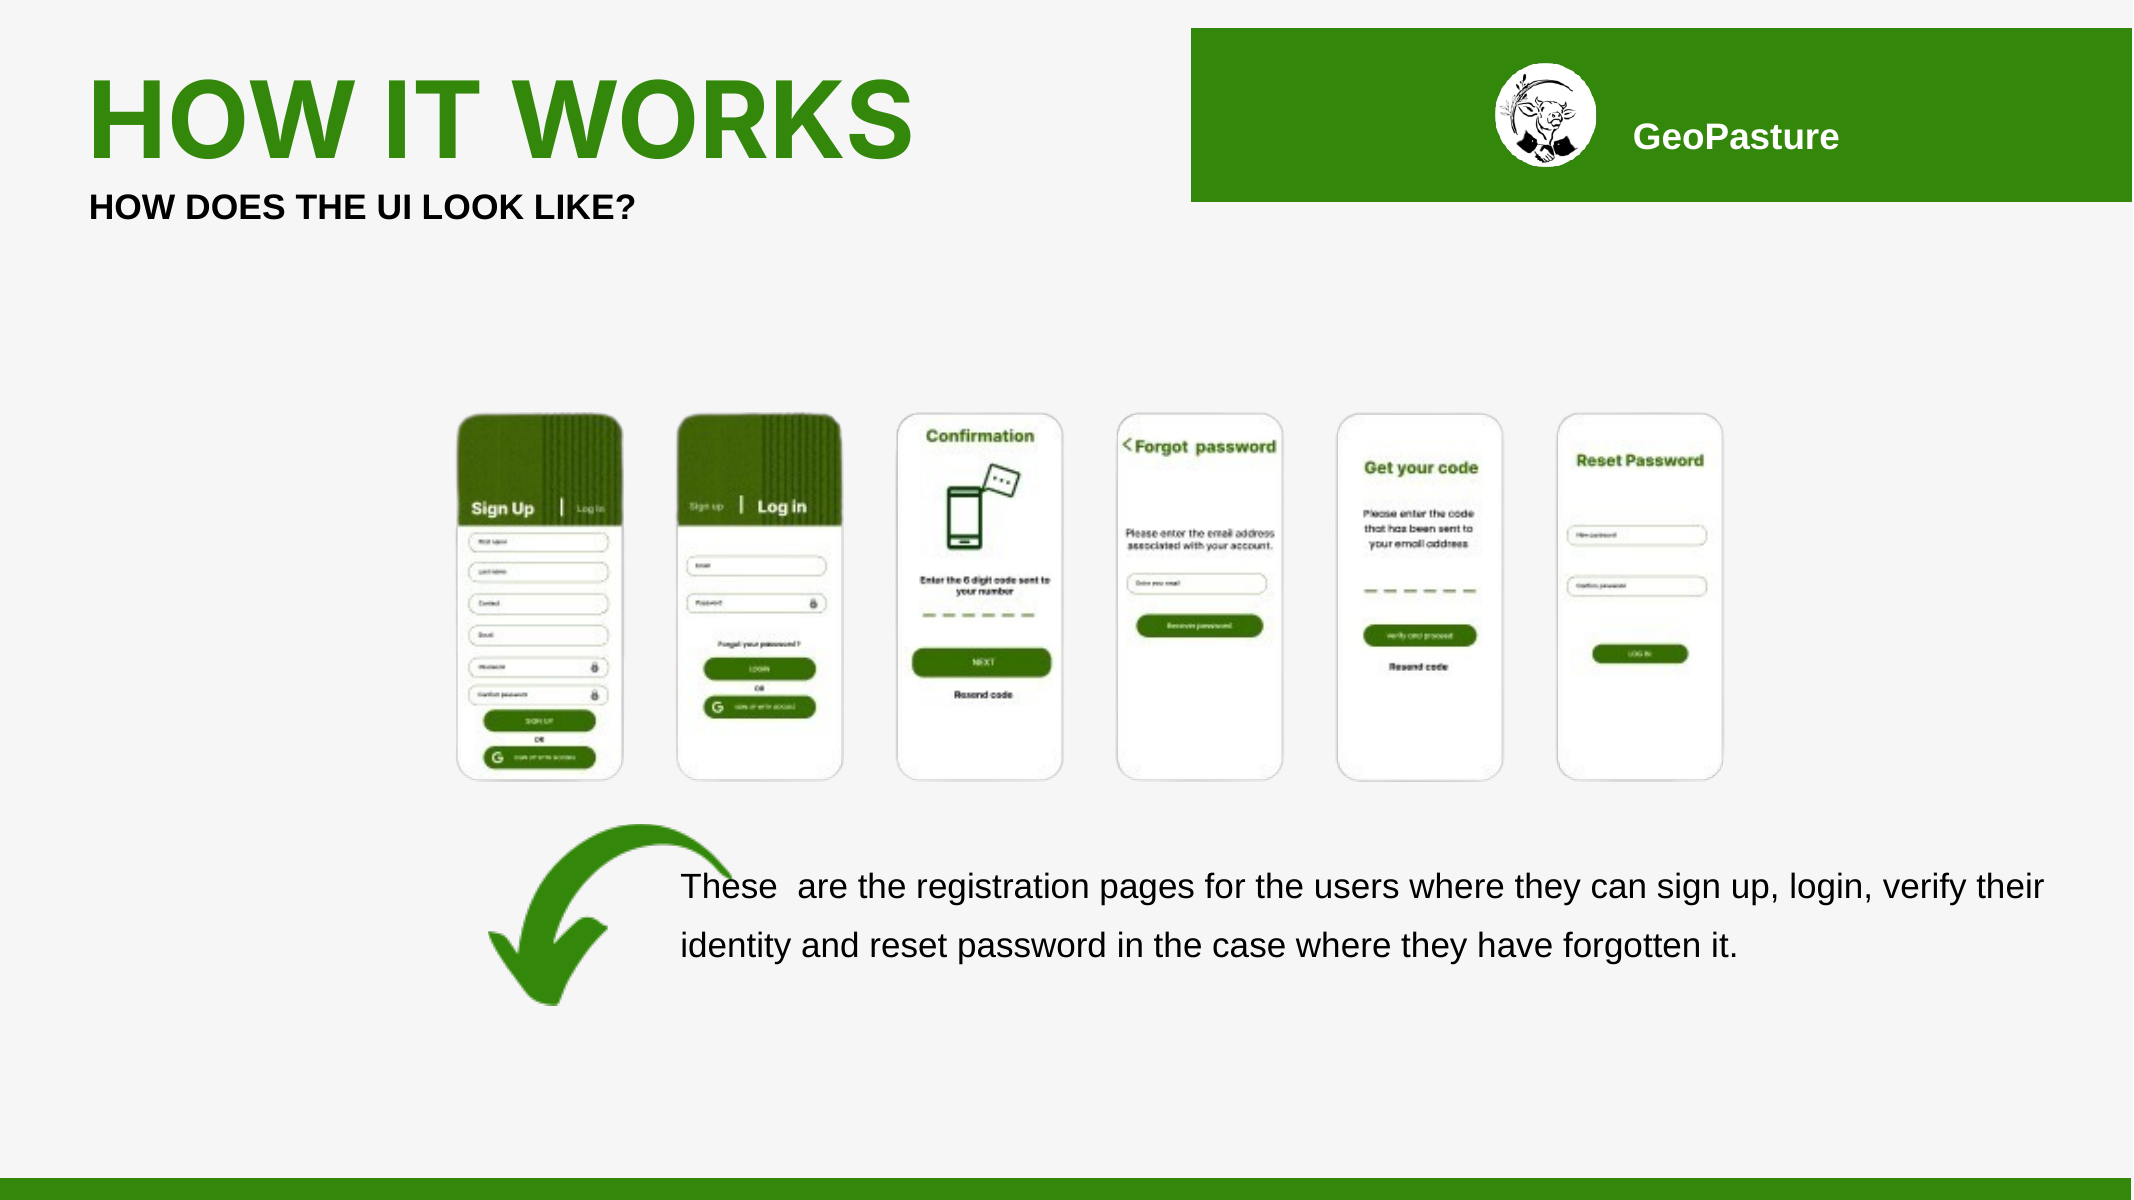

GeoPasture
HOW IT WORKS
HOW DOES THE UI LOOK LIKE?

These  are the registration pages for the users where they can sign up, login, verify their identity and reset password in the case where they have forgotten it.